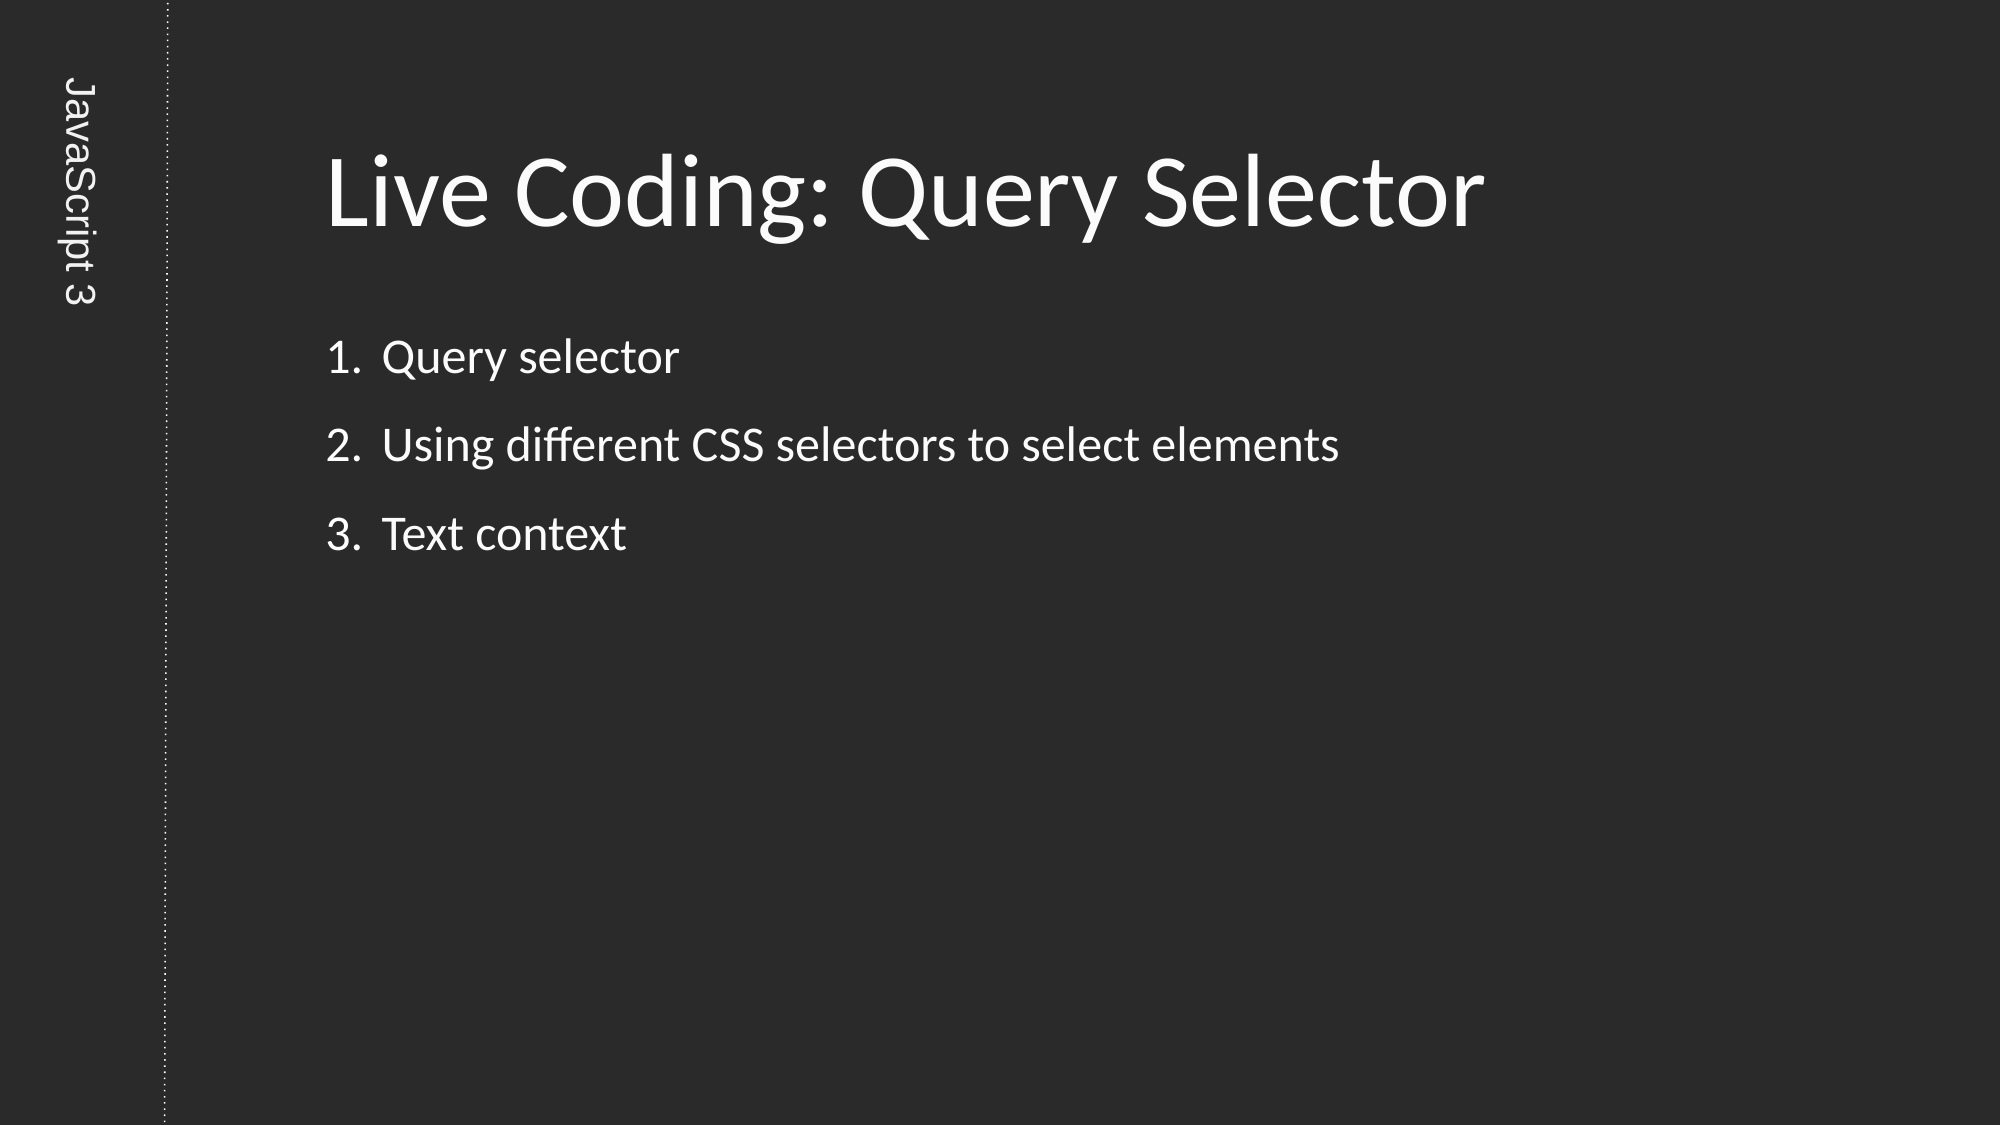

# Live Coding: Query Selector
Query selector
Using different CSS selectors to select elements
Text context